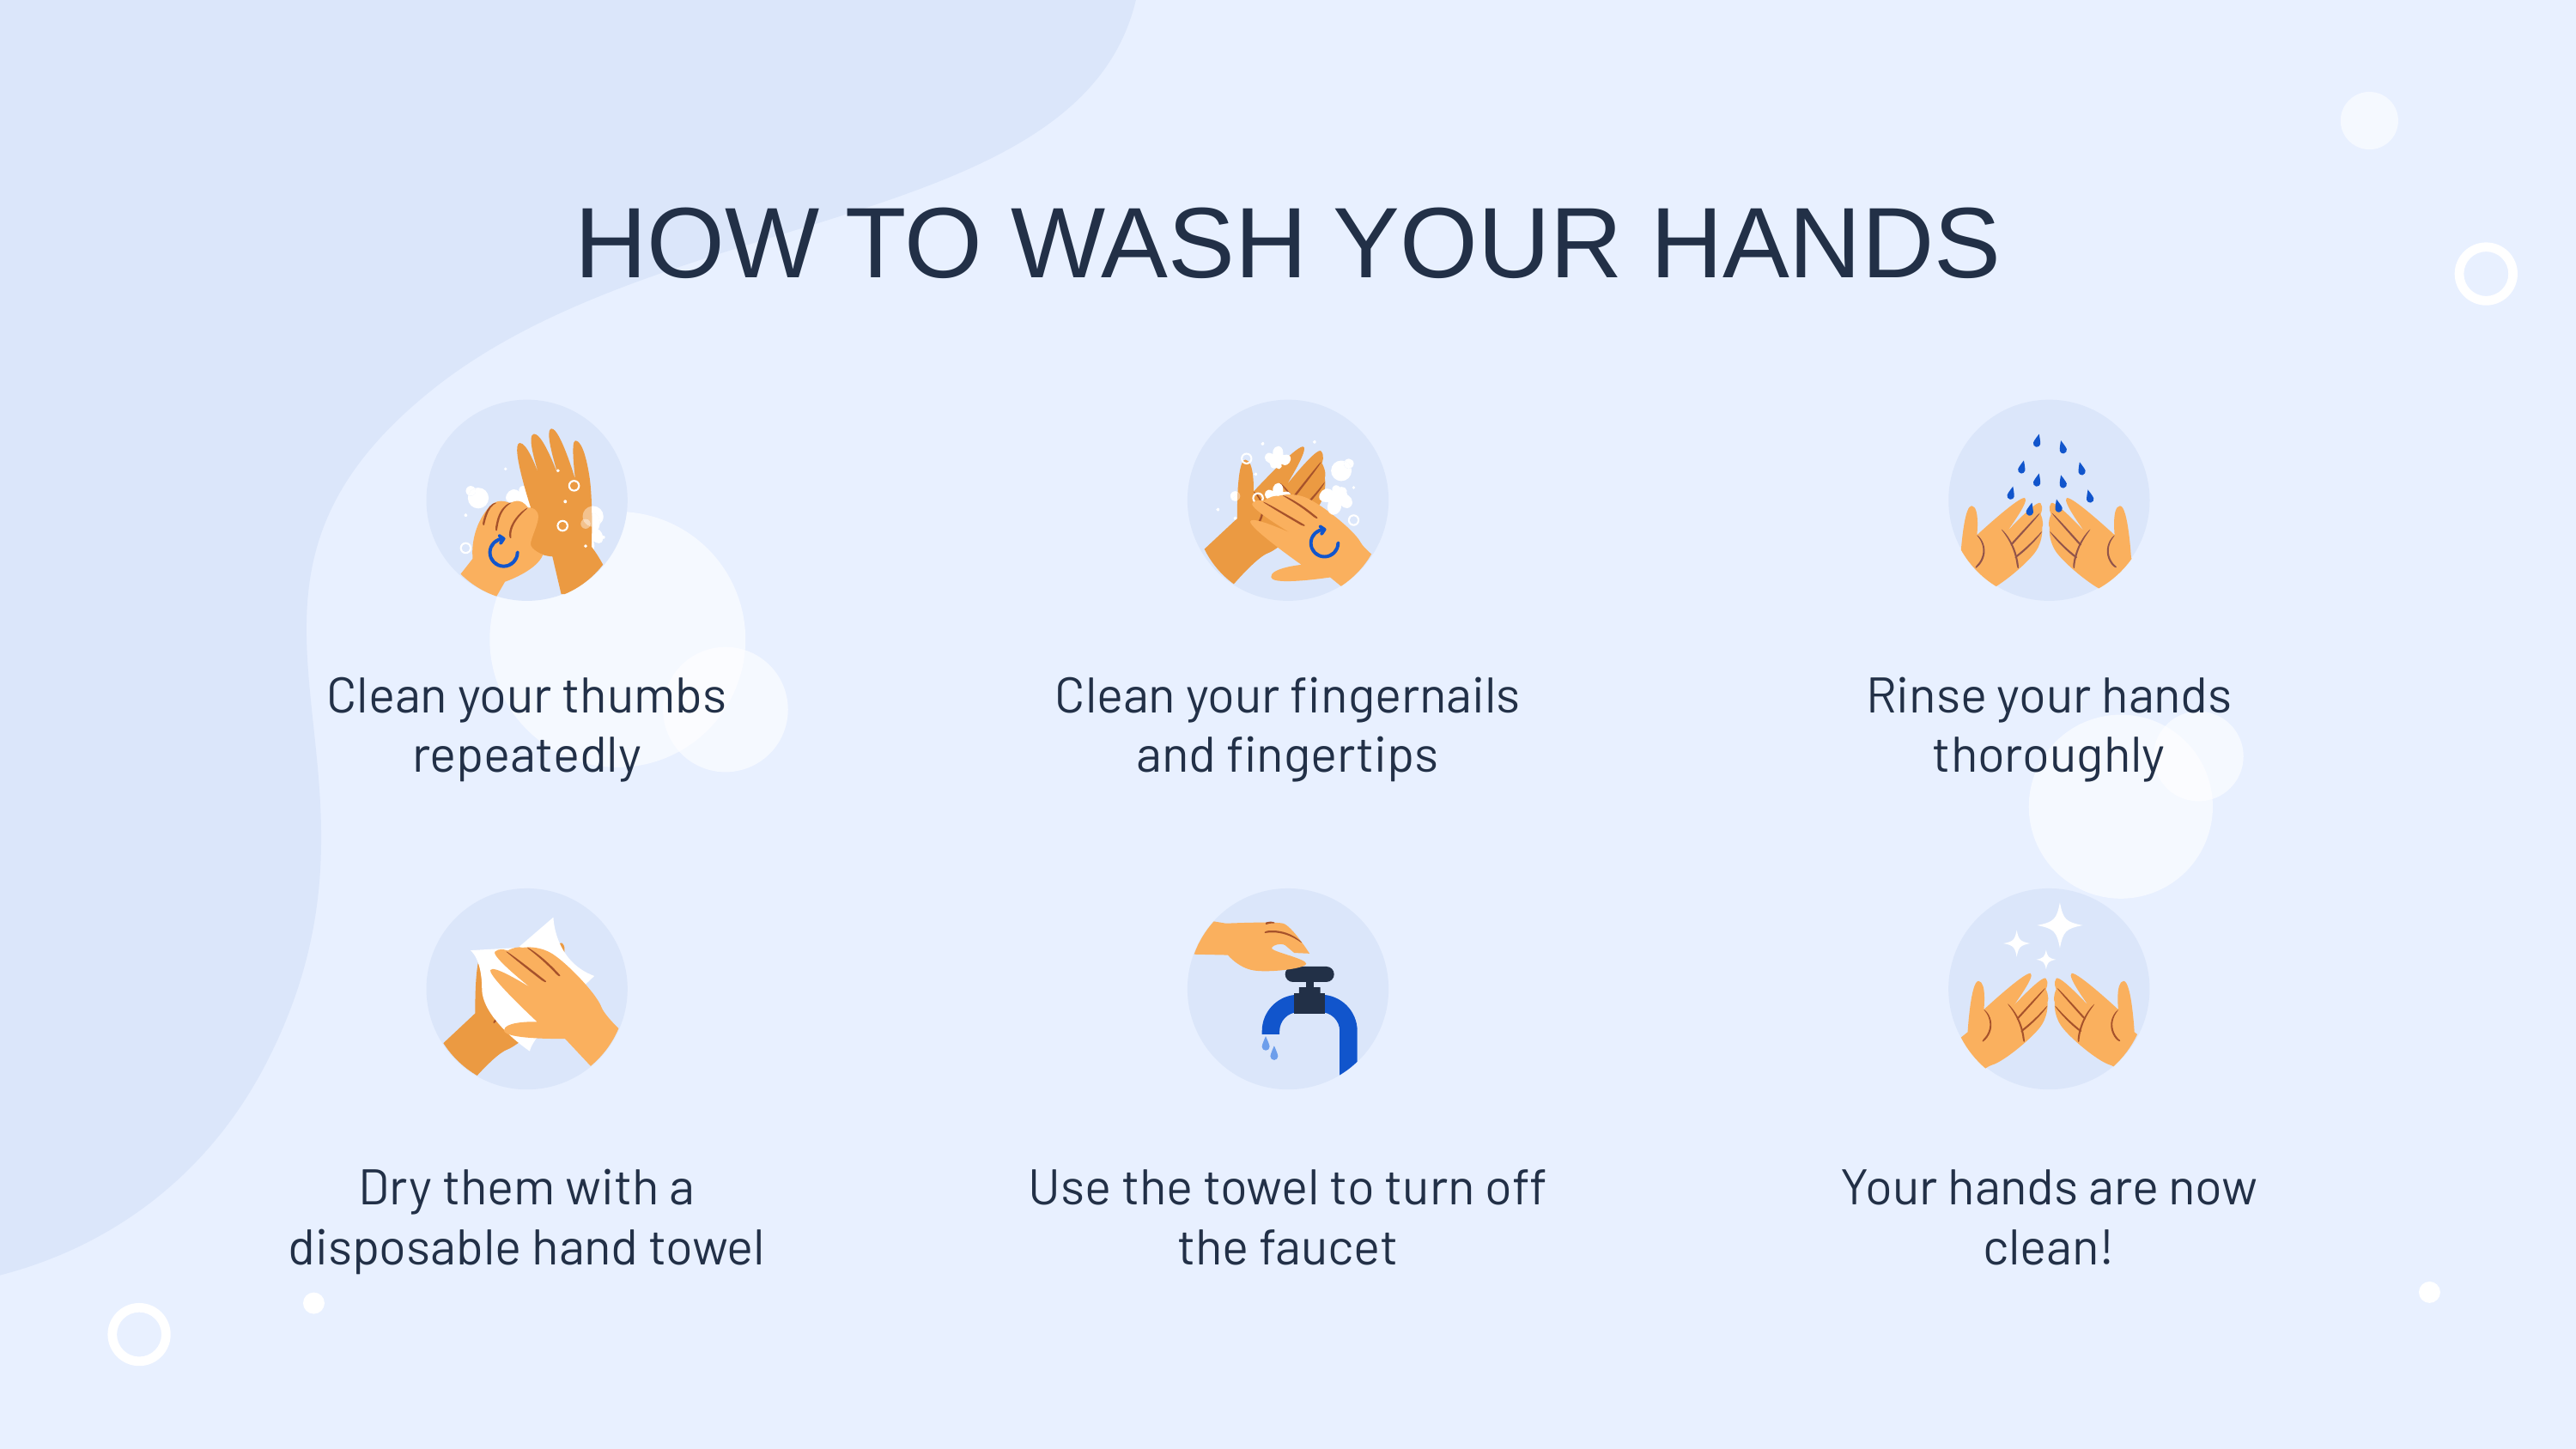

# HOW TO WASH YOUR HANDS

Clean your thumbs repeatedly
Clean your fingernails and fingertips
Rinse your hands thoroughly

Dry them with a disposable hand towel
Use the towel to turn off the faucet
Your hands are now clean!